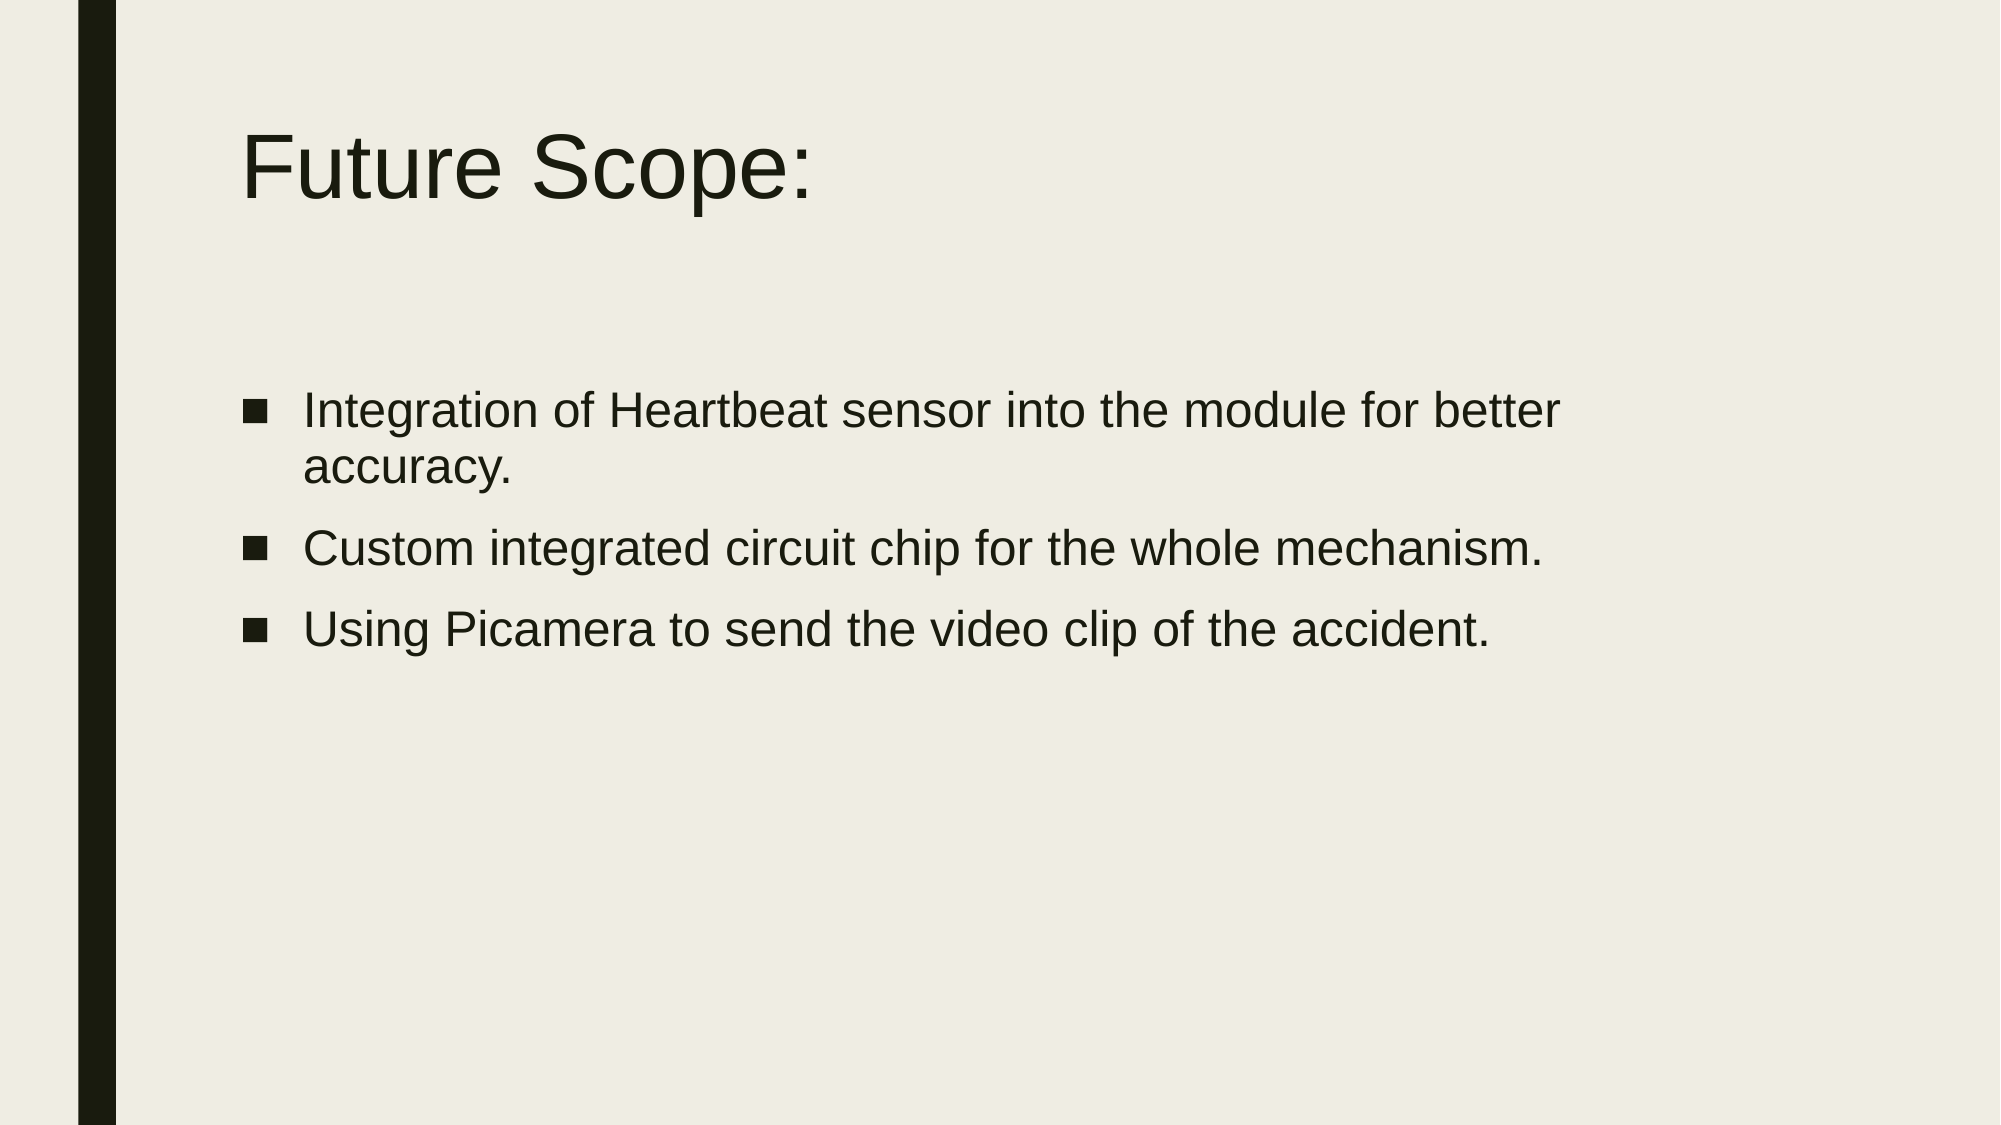

# Future Scope:
Integration of Heartbeat sensor into the module for better accuracy.
Custom integrated circuit chip for the whole mechanism.
Using Picamera to send the video clip of the accident.